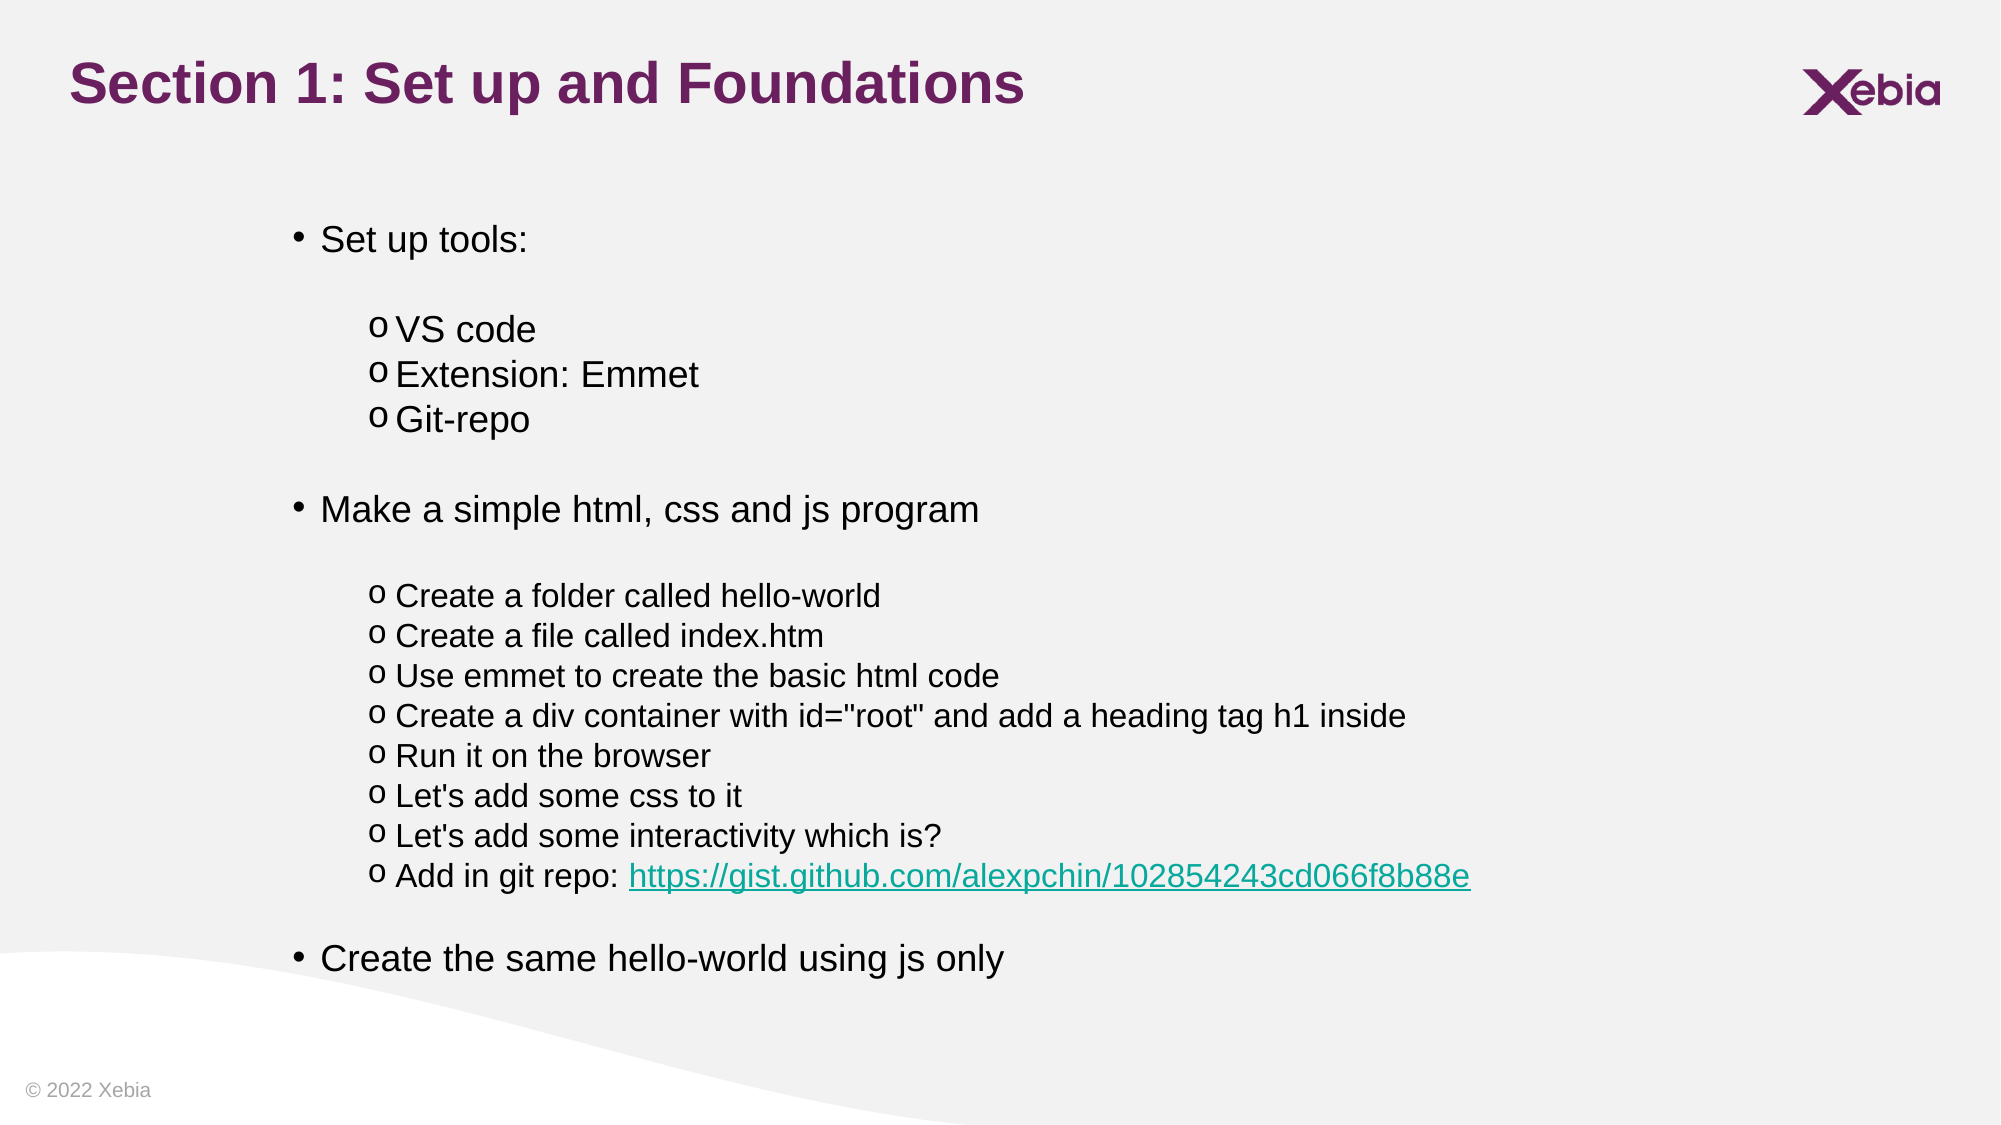

Section 1: Set up and Foundations
Set up tools:

VS code
Extension: Emmet
Git-repo

Make a simple html, css and js program

Create a folder called hello-world
Create a file called index.htm
Use emmet to create the basic html code
Create a div container with id="root" and add a heading tag h1 inside
Run it on the browser
Let's add some css to it
Let's add some interactivity which is?
Add in git repo: https://gist.github.com/alexpchin/102854243cd066f8b88e

Create the same hello-world using js only